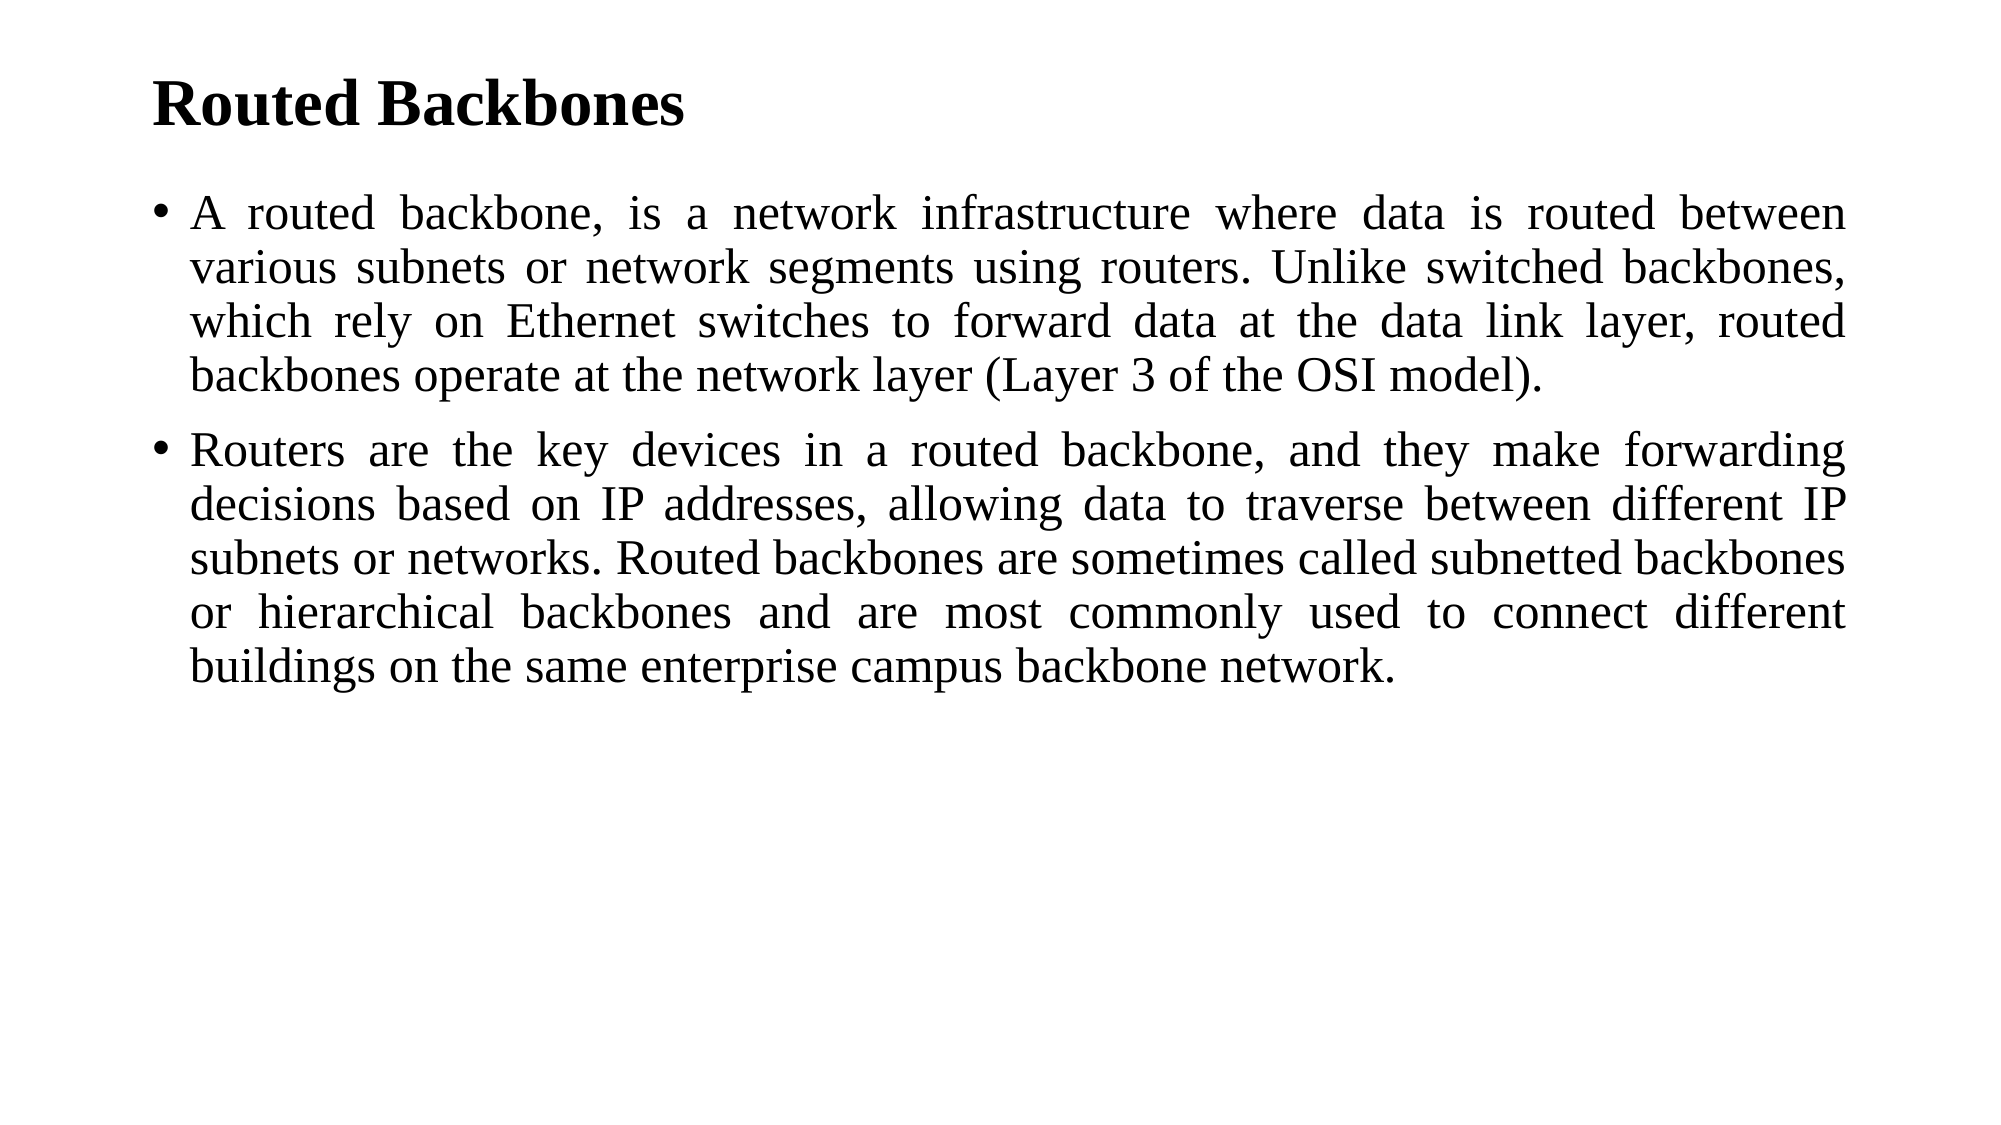

# Routed Backbones
A routed backbone, is a network infrastructure where data is routed between various subnets or network segments using routers. Unlike switched backbones, which rely on Ethernet switches to forward data at the data link layer, routed backbones operate at the network layer (Layer 3 of the OSI model).
Routers are the key devices in a routed backbone, and they make forwarding decisions based on IP addresses, allowing data to traverse between different IP subnets or networks. Routed backbones are sometimes called subnetted backbones or hierarchical backbones and are most commonly used to connect different buildings on the same enterprise campus backbone network.